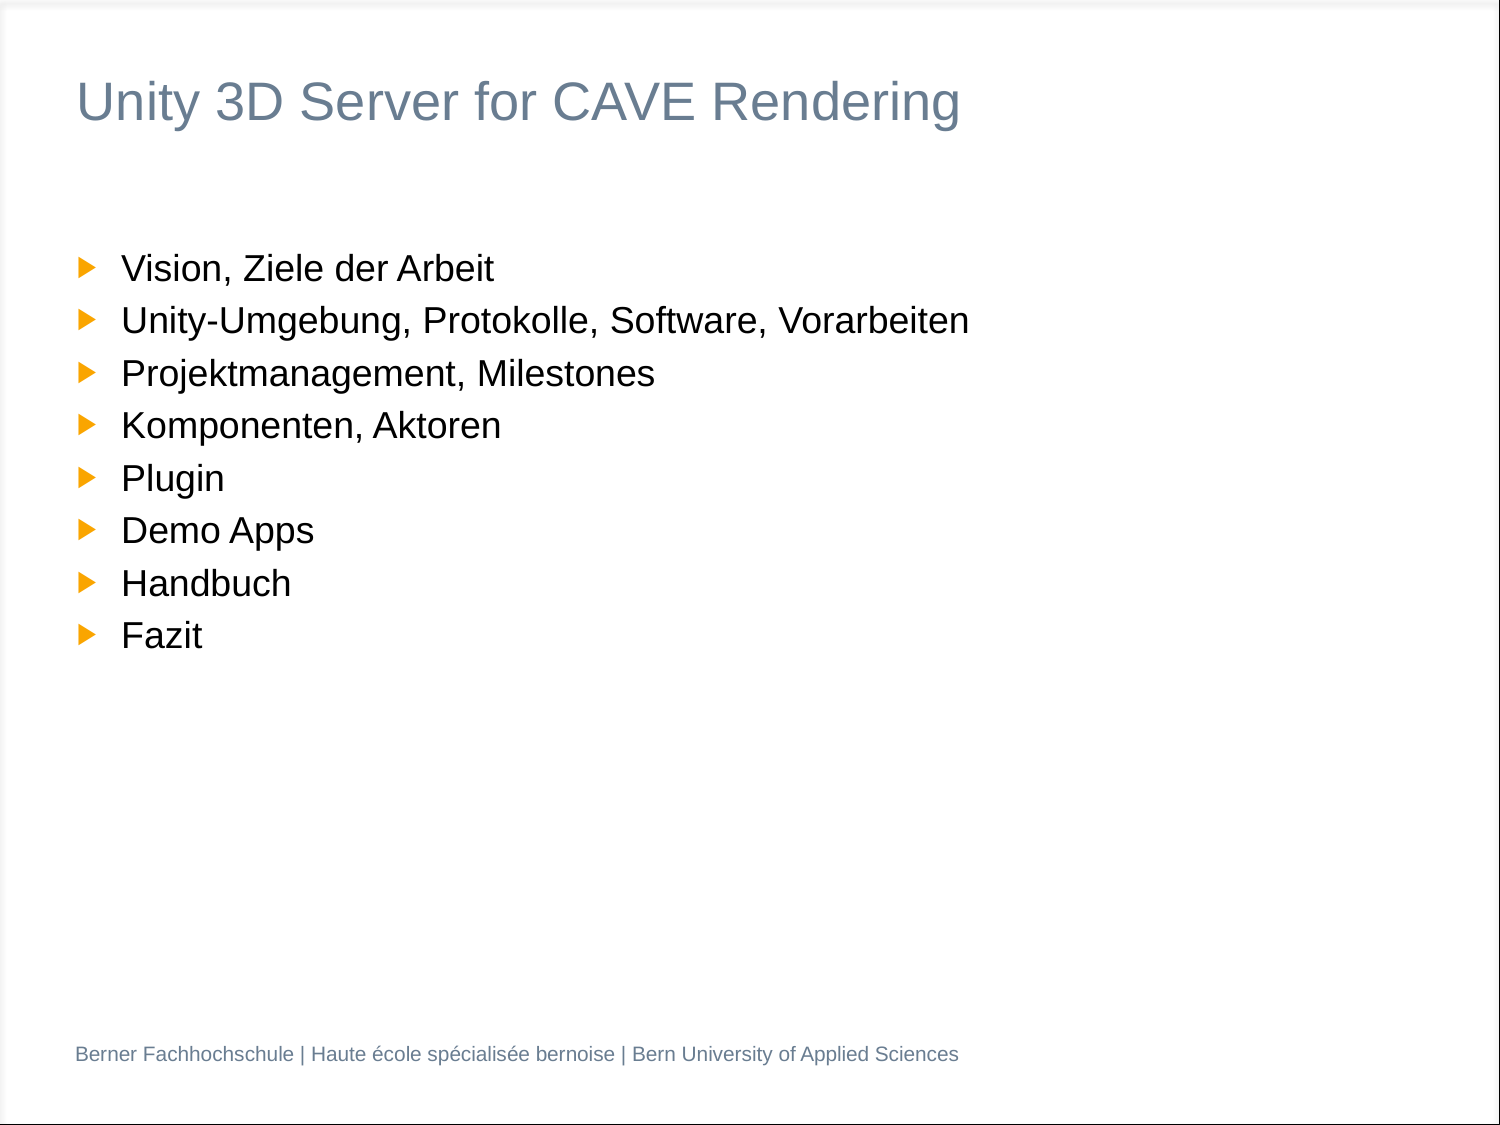

# Unity 3D Server for CAVE Rendering
Vision, Ziele der Arbeit
Unity-Umgebung, Protokolle, Software, Vorarbeiten
Projektmanagement, Milestones
Komponenten, Aktoren
Plugin
Demo Apps
Handbuch
Fazit